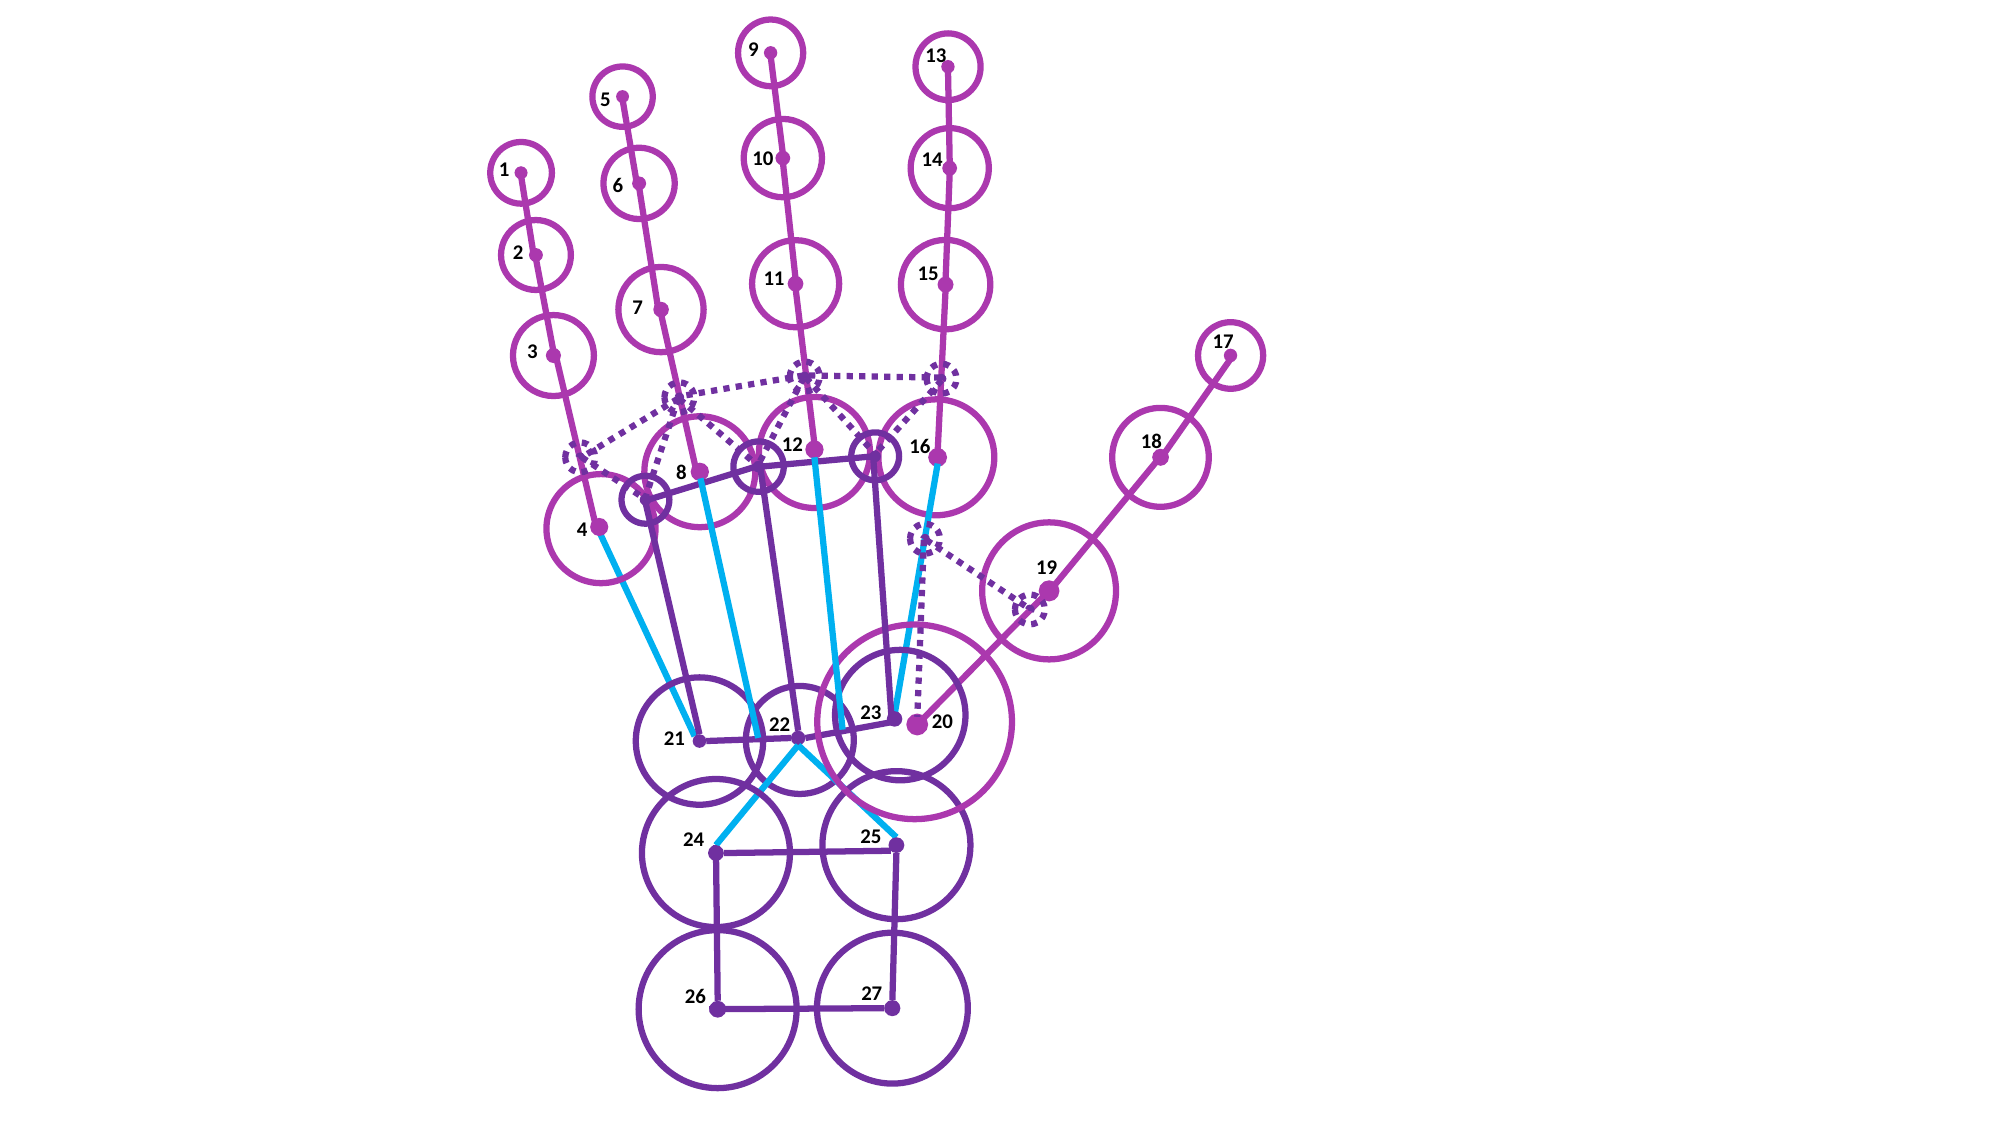

9

13

5

10
14

1
6

2

15
11

7

17

3

18
12
16

8

4

19

23
20
22
21

25
24

27
26